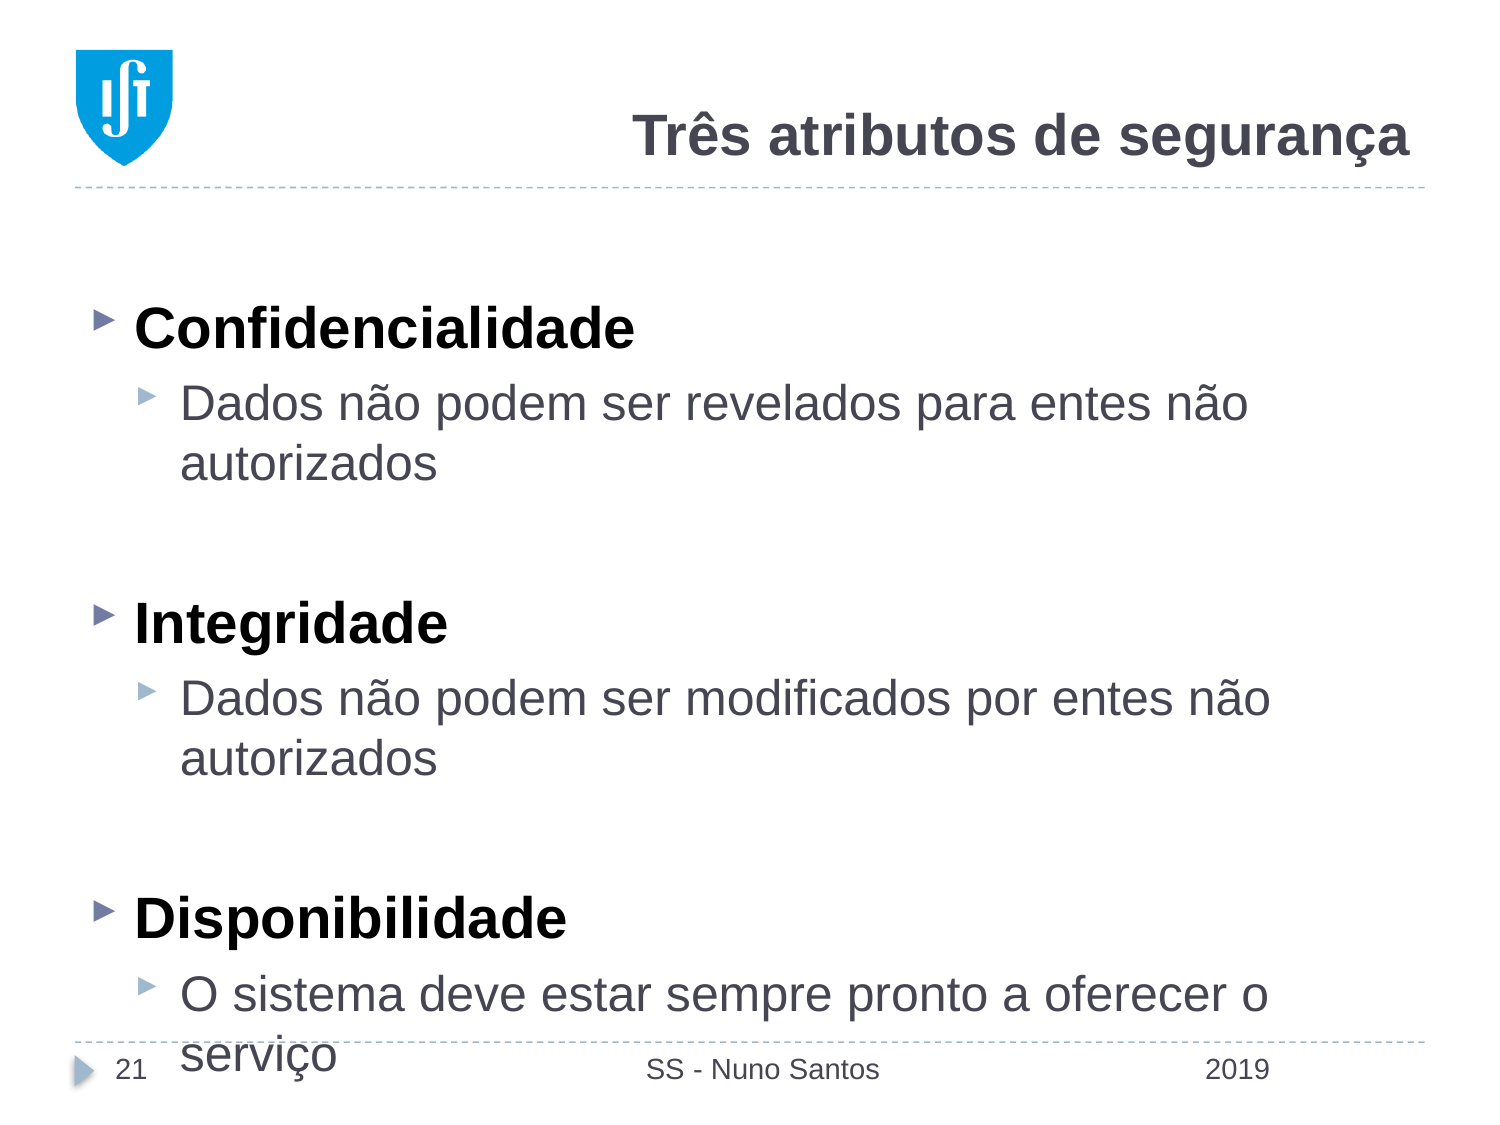

# Três atributos de segurança

Confidencialidade
Dados não podem ser revelados para entes não autorizados

Integridade
Dados não podem ser modificados por entes não autorizados

Disponibilidade
O sistema deve estar sempre pronto a oferecer o serviço
21
SS - Nuno Santos
2019